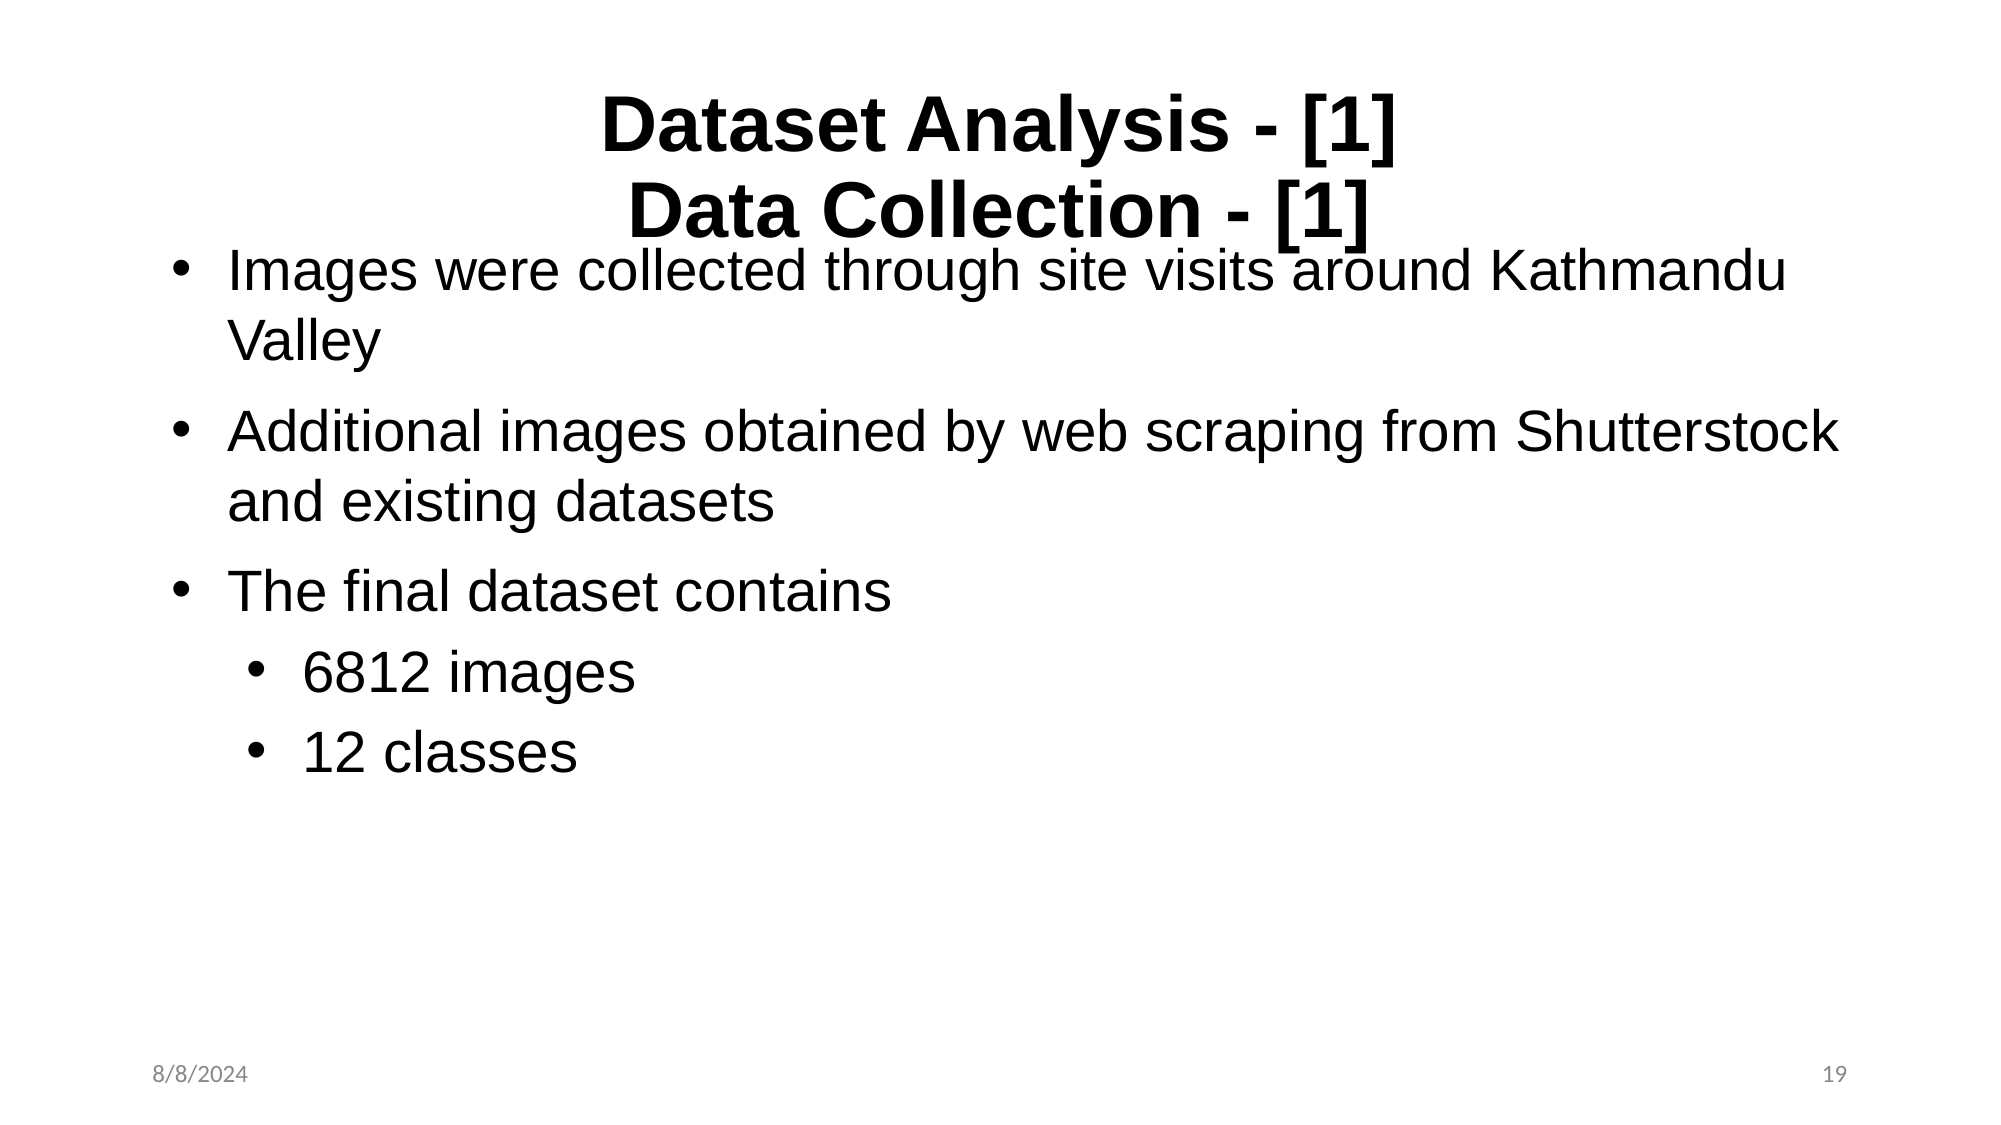

# Dataset Analysis - [1] Data Collection - [1]
Images were collected through site visits around Kathmandu Valley
Additional images obtained by web scraping from Shutterstock and existing datasets
The final dataset contains
6812 images
12 classes

8/8/2024
19